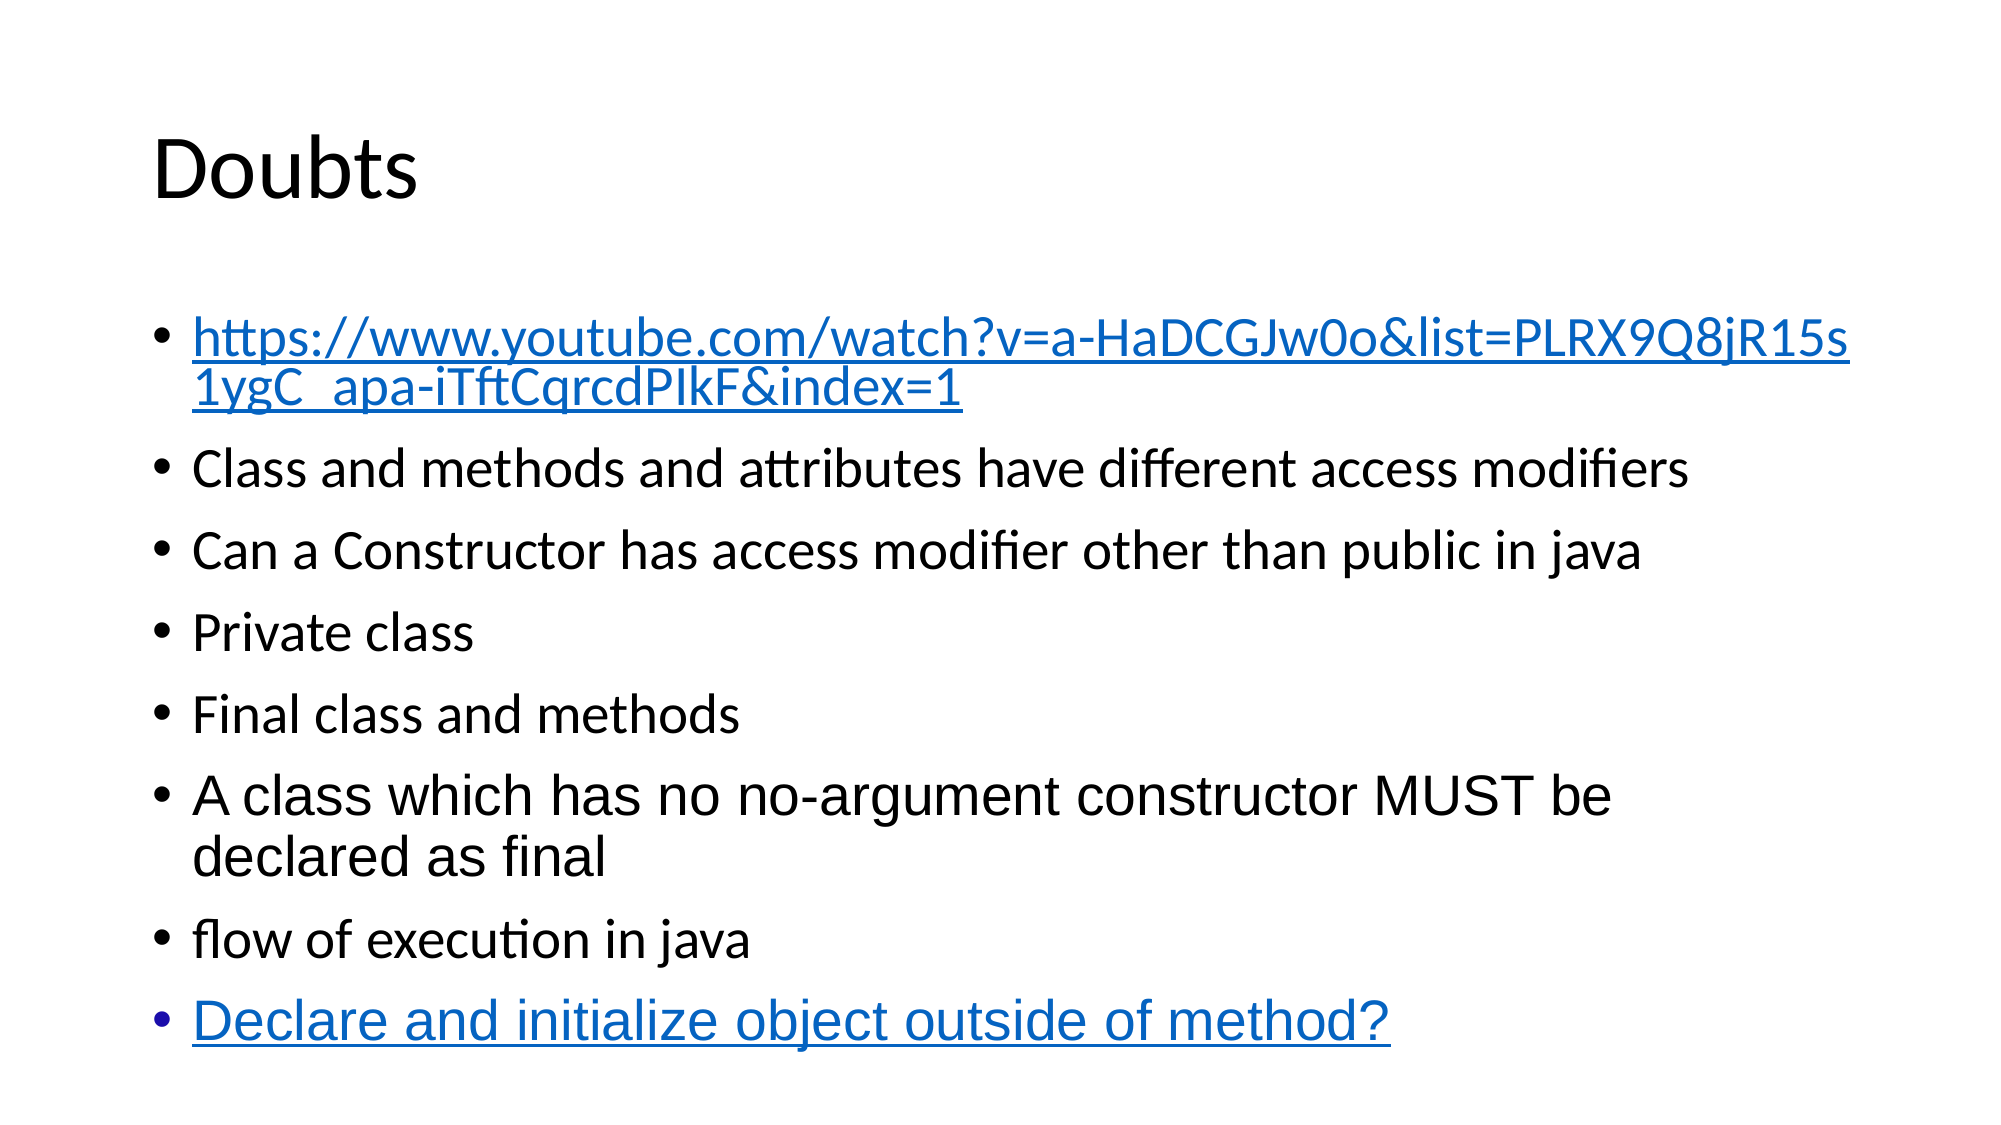

# Doubts
https://www.youtube.com/watch?v=a-HaDCGJw0o&list=PLRX9Q8jR15s1ygC_apa-iTftCqrcdPIkF&index=1
Class and methods and attributes have different access modifiers
Can a Constructor has access modifier other than public in java
Private class
Final class and methods
A class which has no no-argument constructor MUST be declared as final
flow of execution in java
Declare and initialize object outside of method?